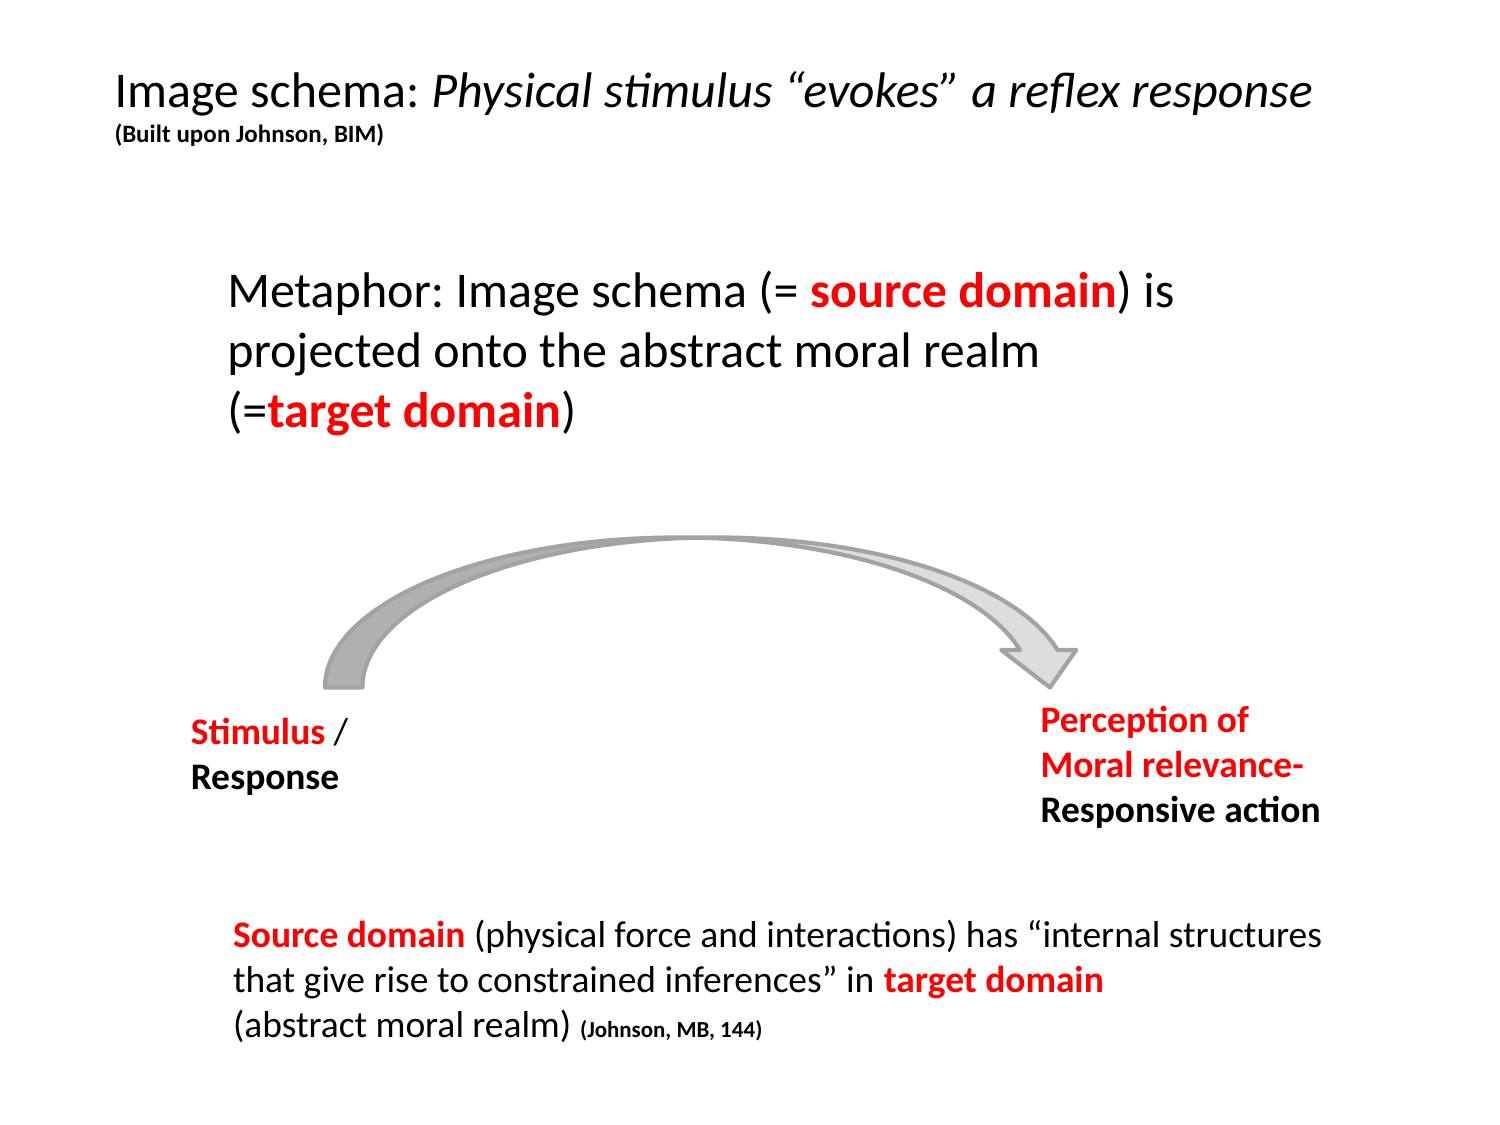

Image schema: Physical stimulus “evokes” a reflex response (Built upon Johnson, BIM)
Metaphor: Image schema (= source domain) is projected onto the abstract moral realm (=target domain)

Perception of
Moral relevance-
Responsive action
Stimulus /
Response
Source domain (physical force and interactions) has “internal structures
that give rise to constrained inferences” in target domain
(abstract moral realm) (Johnson, MB, 144)